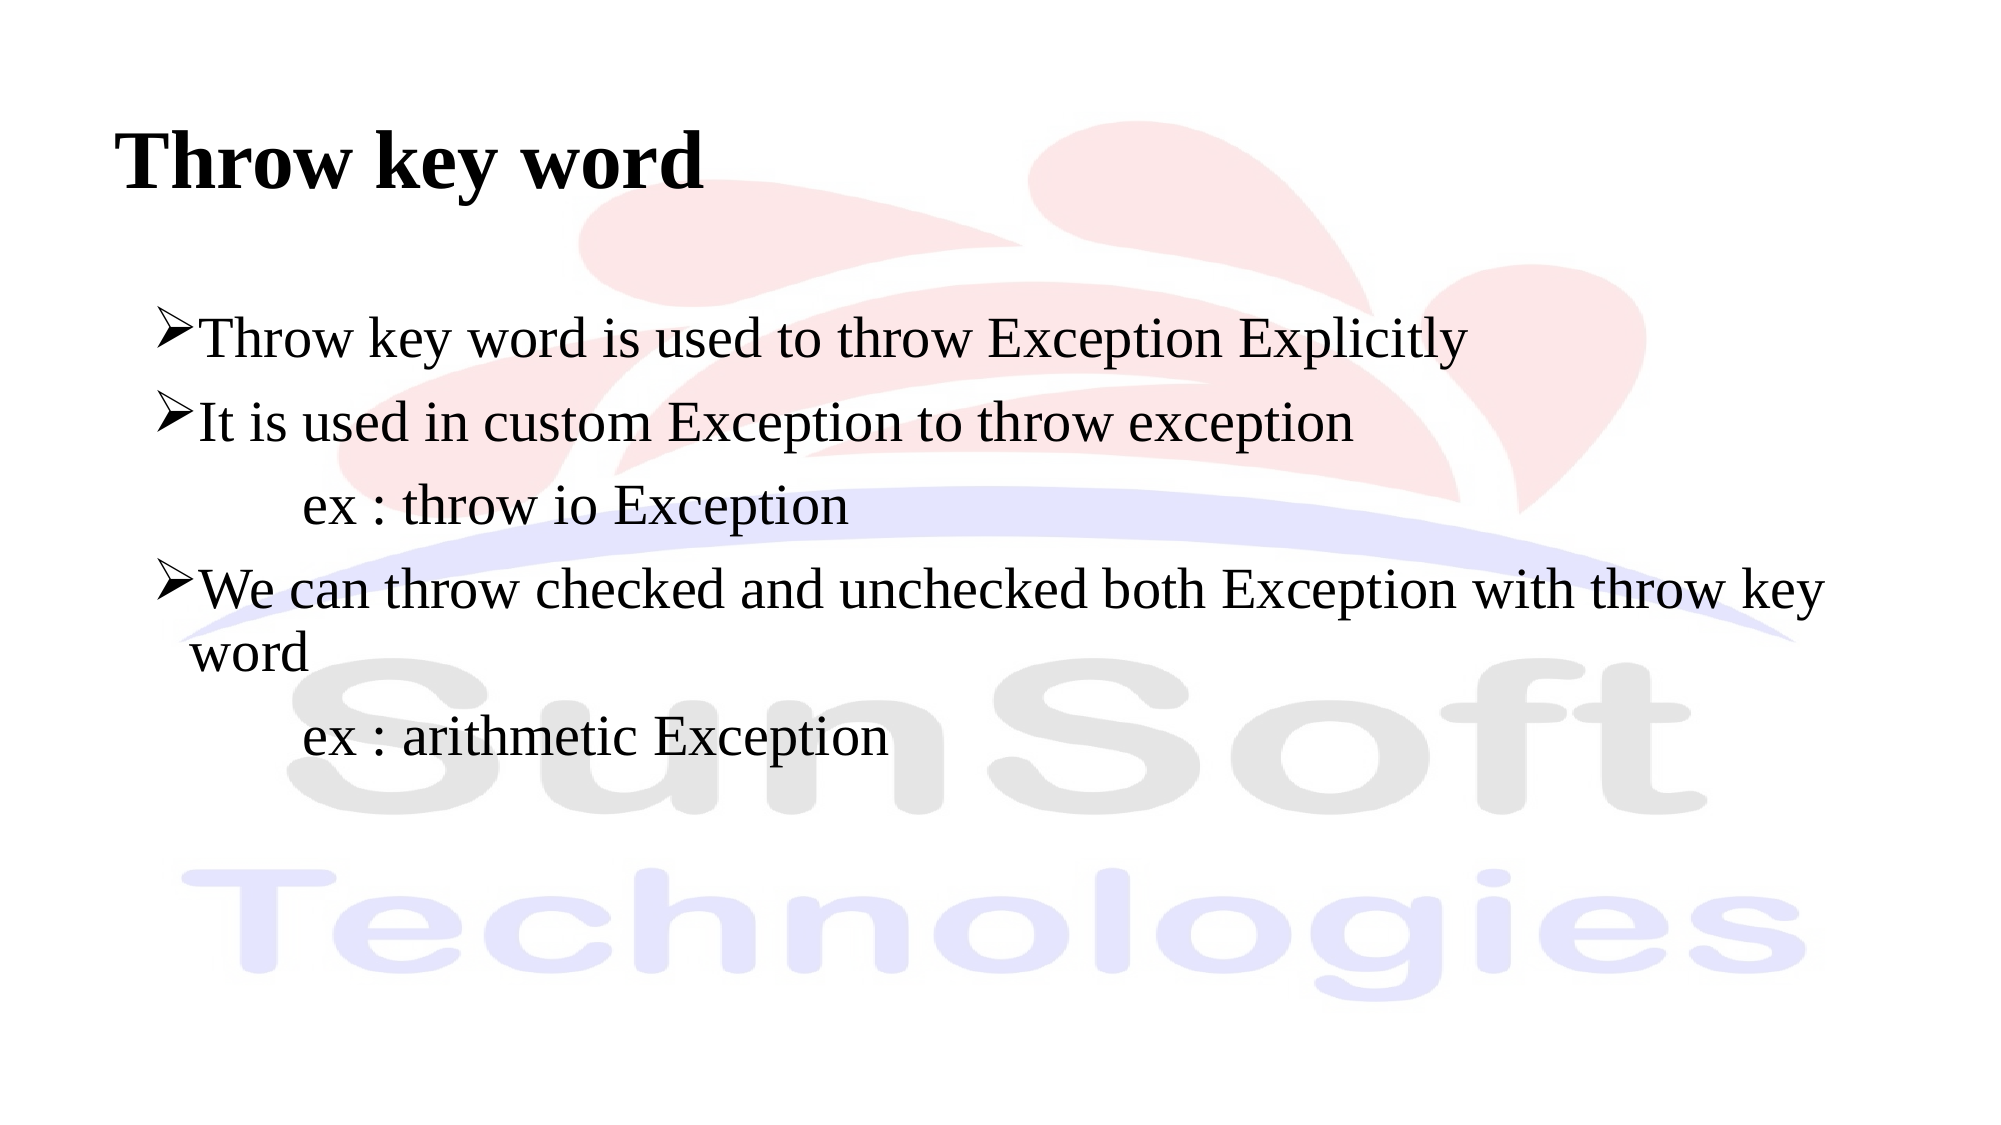

# Throw key word
Throw key word is used to throw Exception Explicitly
It is used in custom Exception to throw exception
	ex : throw io Exception
We can throw checked and unchecked both Exception with throw key word
	ex : arithmetic Exception